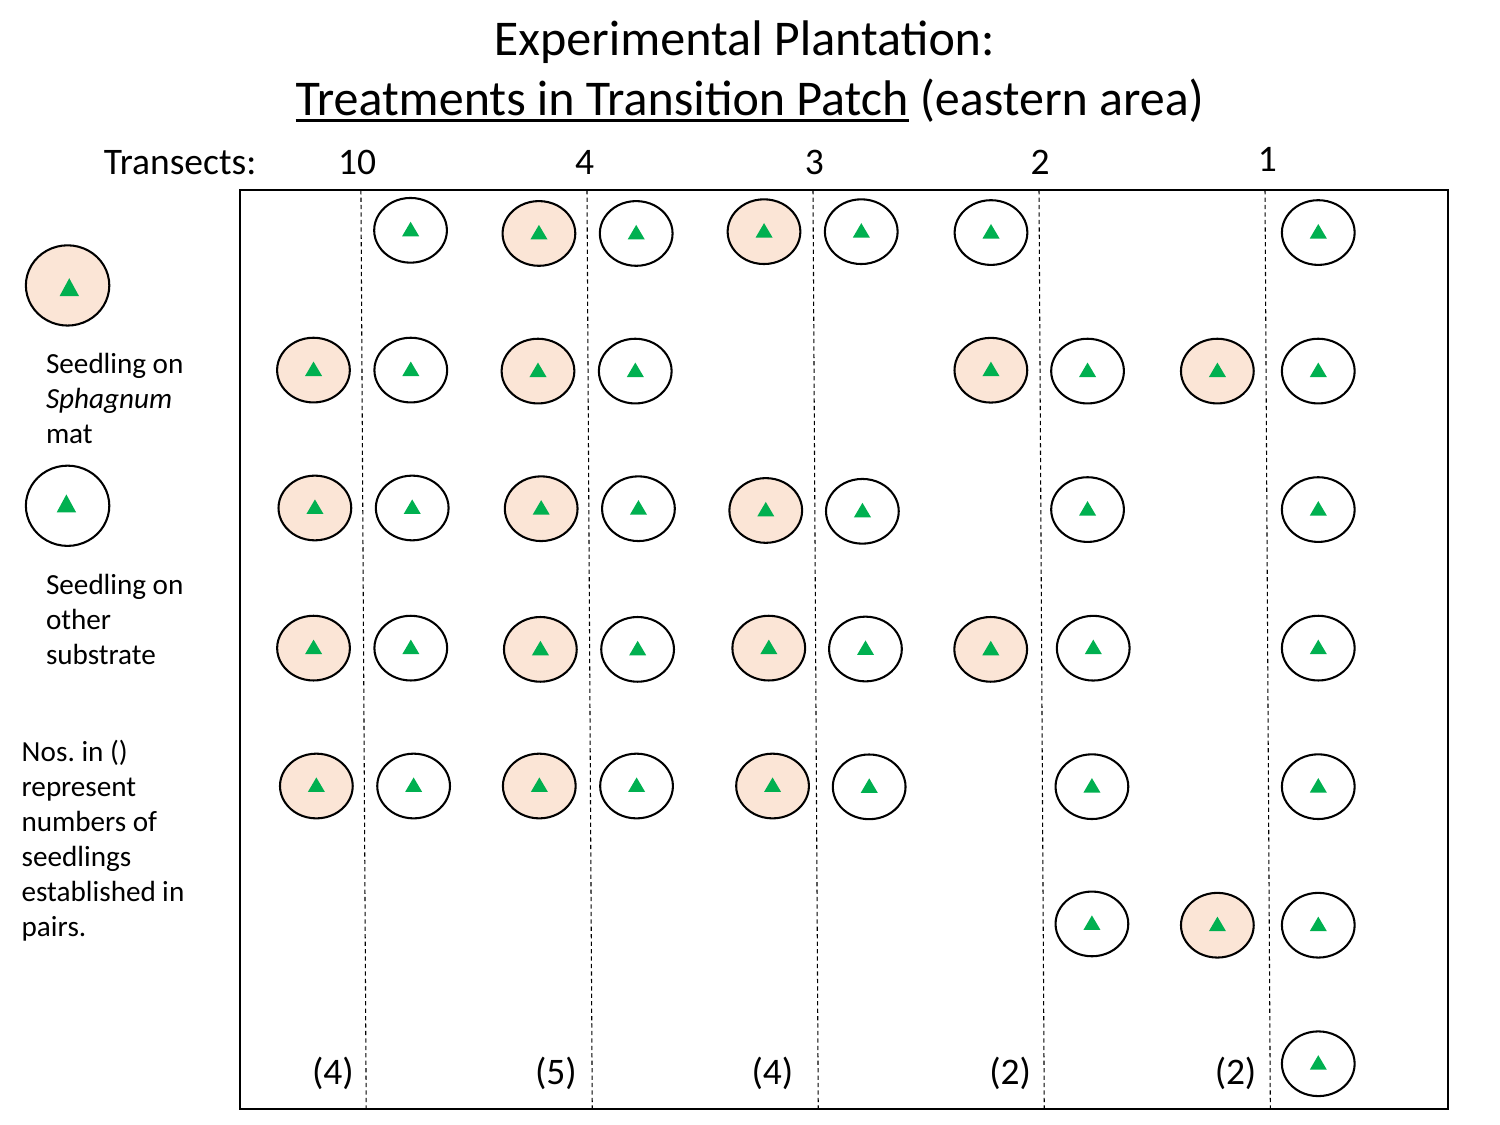

Experimental Plantation:
Treatments in Transition Patch (eastern area)
1
Transects:
10
4
3
2

Seedling on Sphagnum mat

Seedling on other substrate

Nos. in () represent numbers of seedlings
established in pairs.

(4)
(5)
(4)
(2)
(2)